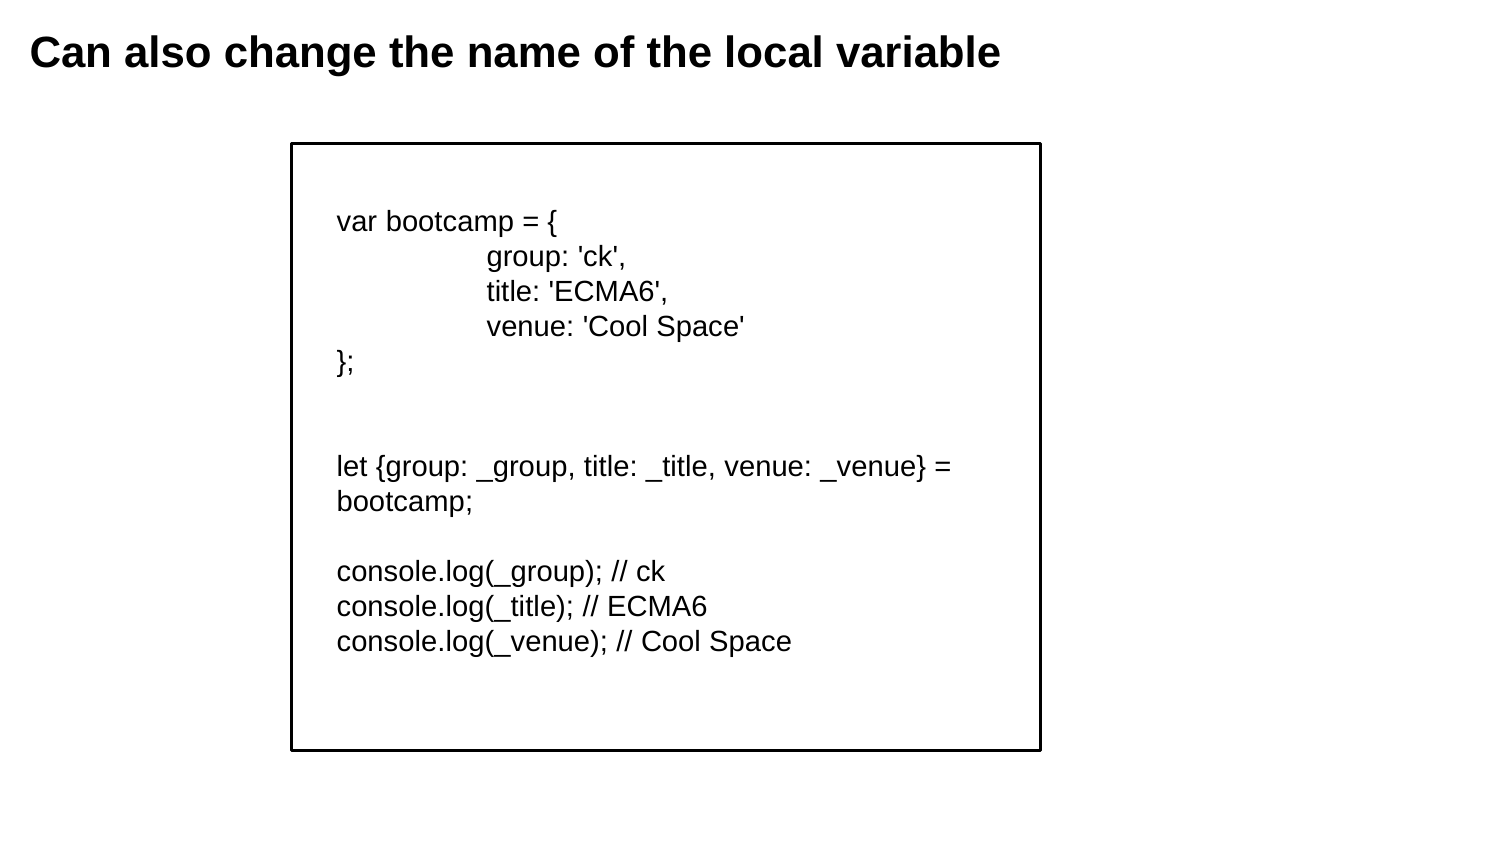

Can also change the name of the local variable
var bootcamp = {
	group: 'ck',
	title: 'ECMA6',
	venue: 'Cool Space'
};

let {group: _group, title: _title, venue: _venue} = bootcamp;

console.log(_group); // ck
console.log(_title); // ECMA6
console.log(_venue); // Cool Space